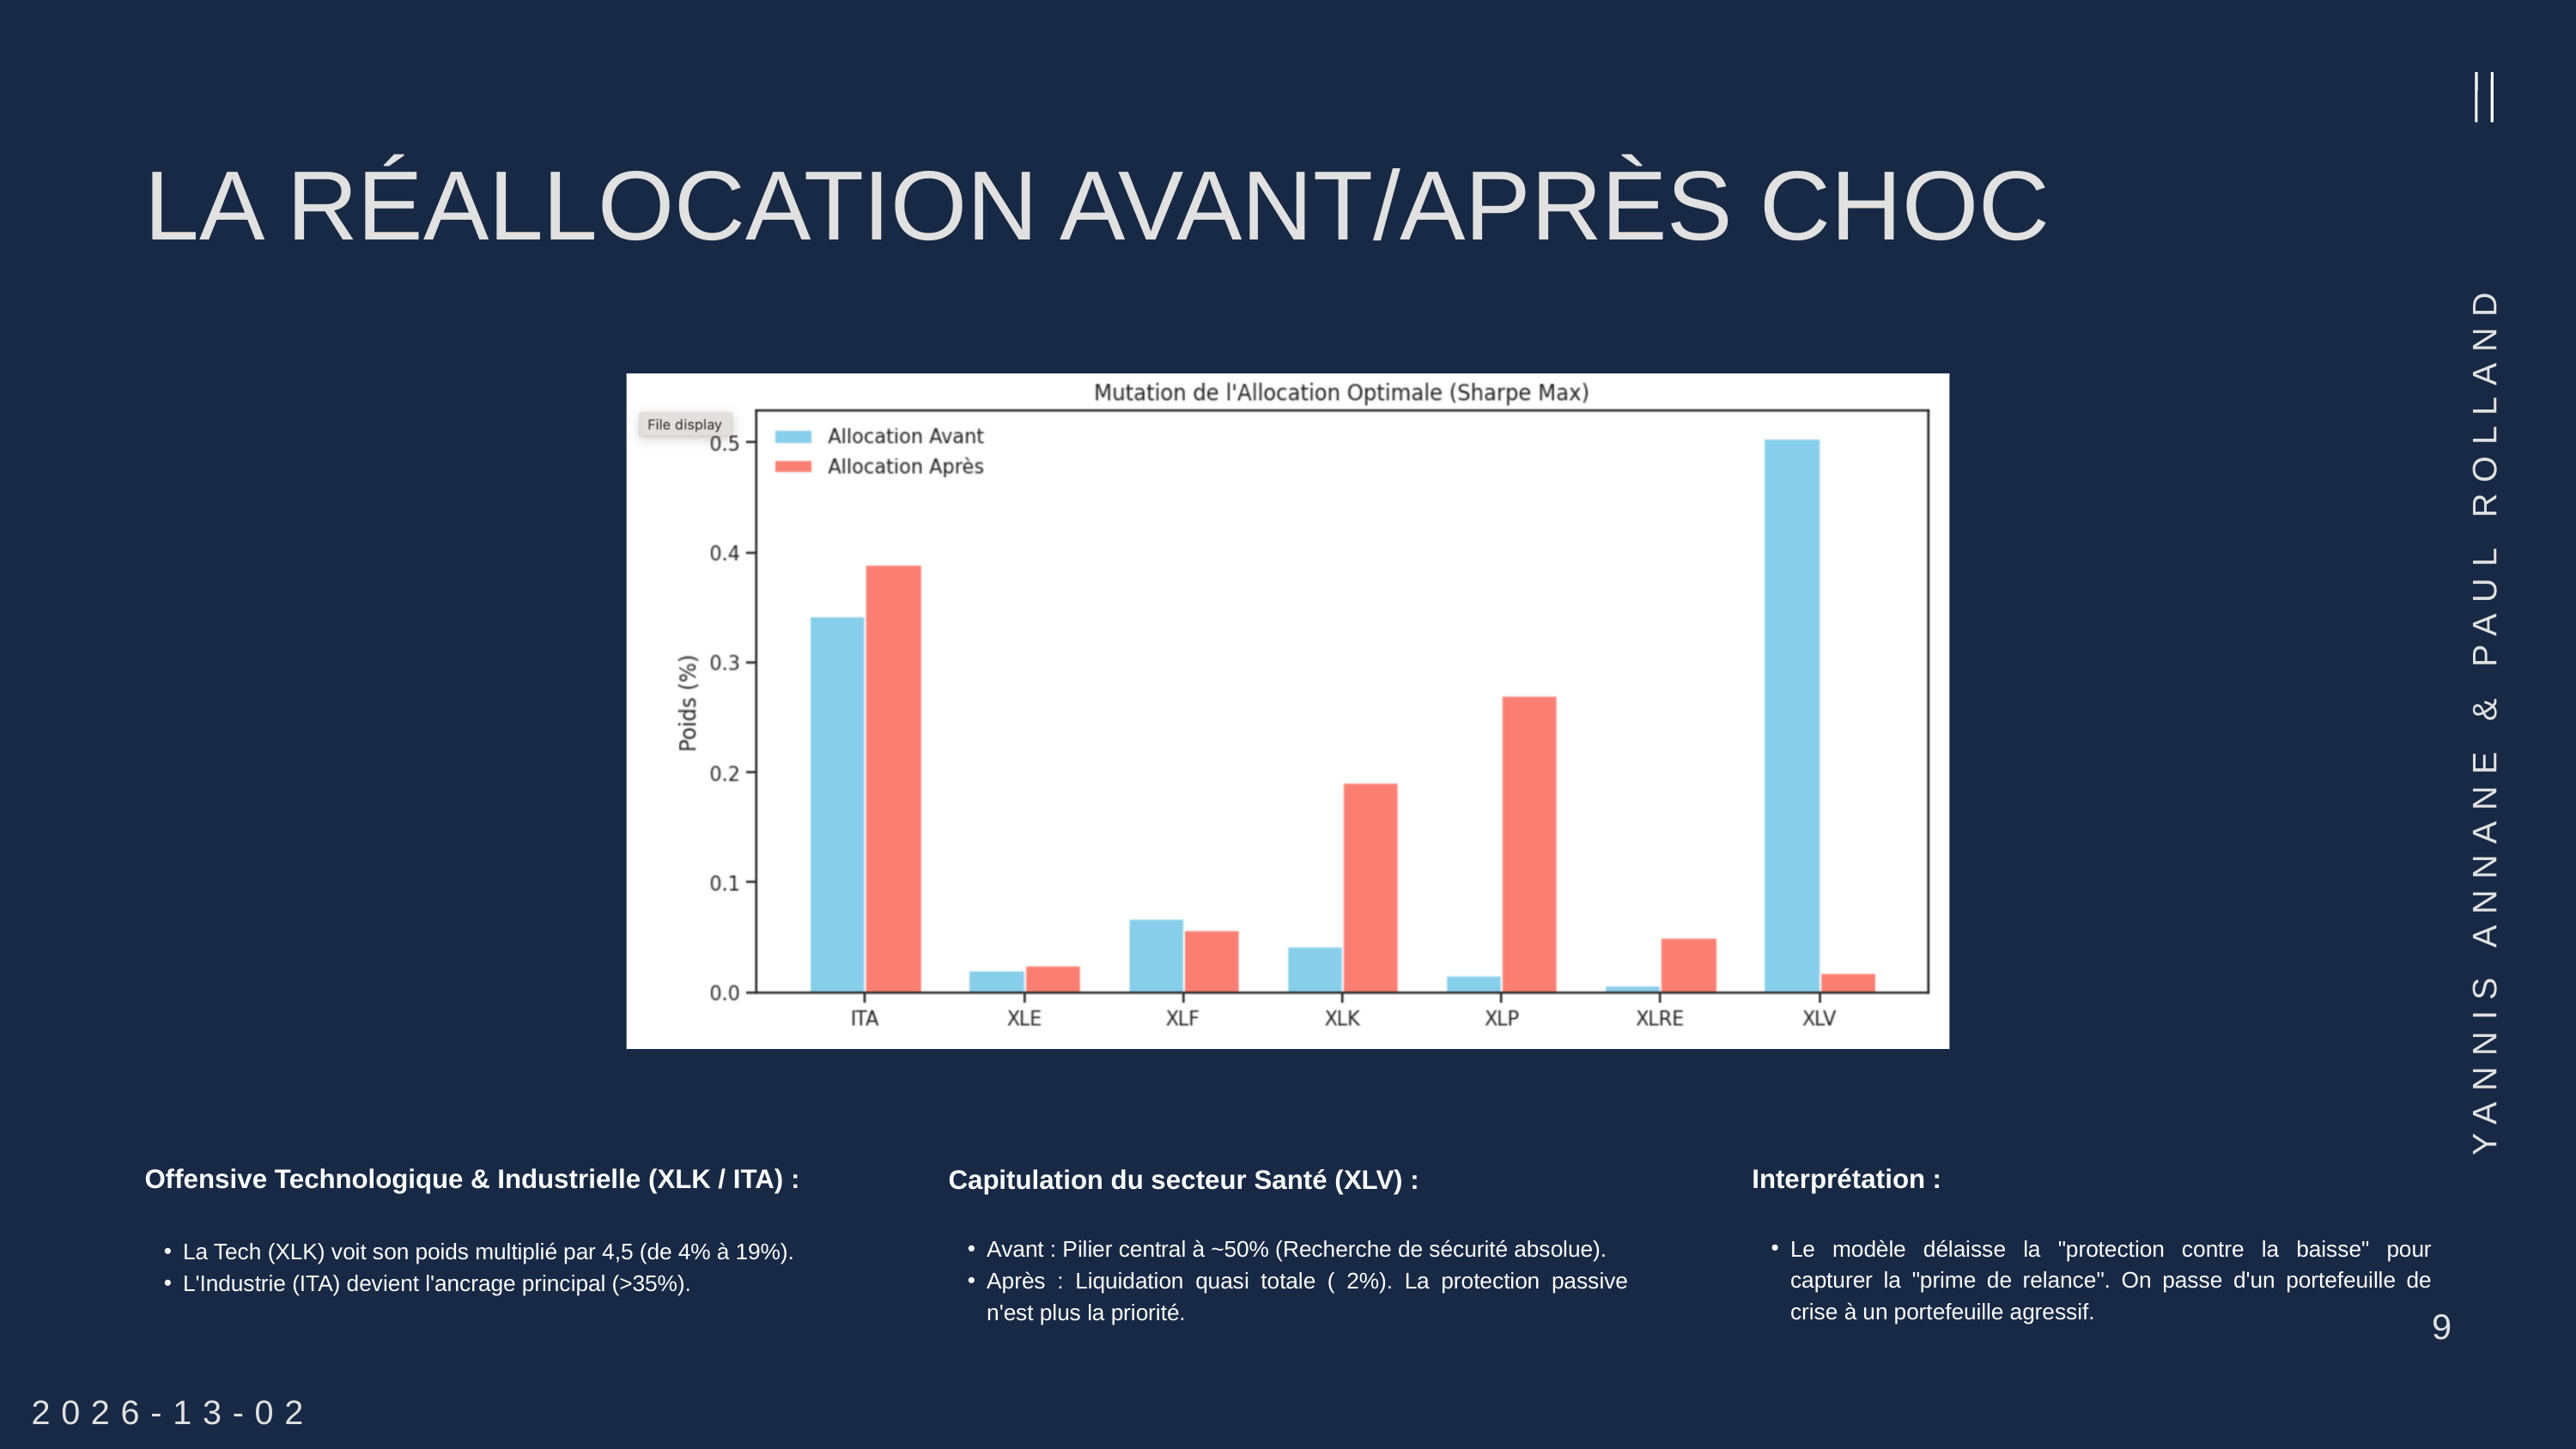

LA RÉALLOCATION AVANT/APRÈS CHOC

YANNIS ANNANE & PAUL ROLLAND
Offensive Technologique & Industrielle (XLK / ITA) :

La Tech (XLK) voit son poids multiplié par 4,5 (de 4% à 19%).
L'Industrie (ITA) devient l'ancrage principal (>35%).

Interprétation :

Le modèle délaisse la "protection contre la baisse" pour capturer la "prime de relance". On passe d'un portefeuille de crise à un portefeuille agressif.

Capitulation du secteur Santé (XLV) :

Avant : Pilier central à ~50% (Recherche de sécurité absolue).
Après : Liquidation quasi totale ( 2%). La protection passive n'est plus la priorité.

9
2026-13-02